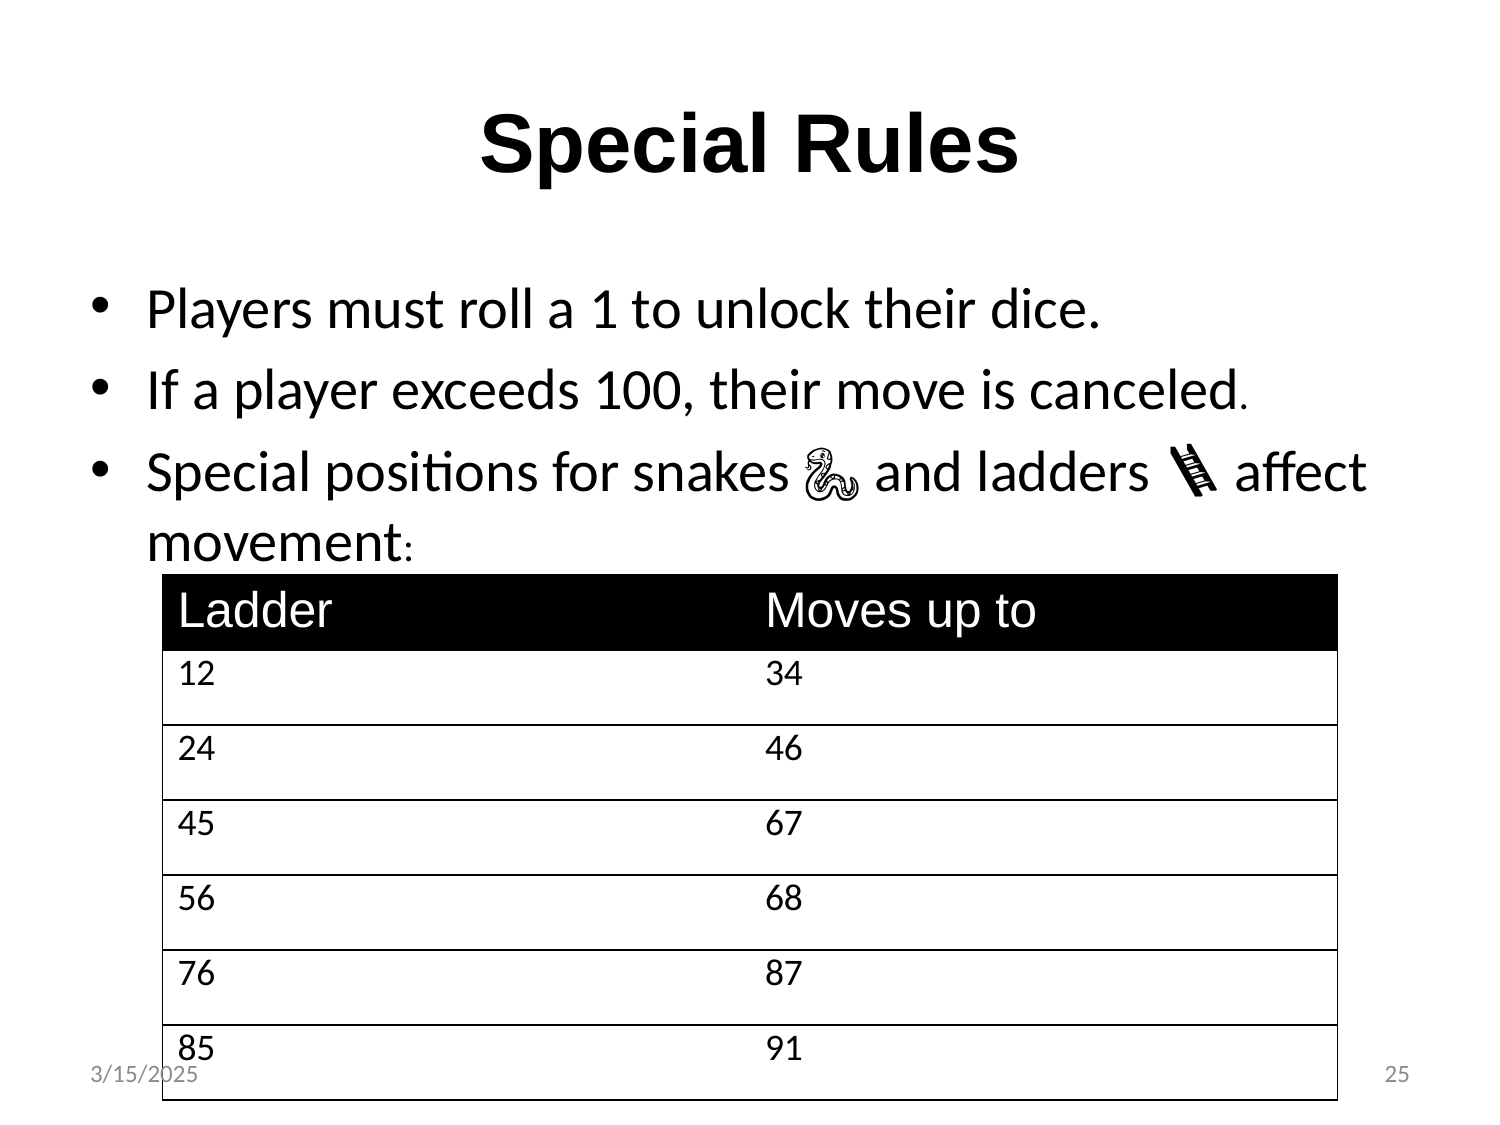

# Special Rules
Players must roll a 1 to unlock their dice.
If a player exceeds 100, their move is canceled.
Special positions for snakes 🐍 and ladders 🪜 affect movement:

| Ladder | Moves up to |
| --- | --- |
| 12 | 34 |
| 24 | 46 |
| 45 | 67 |
| 56 | 68 |
| 76 | 87 |
| 85 | 91 |
3/15/2025
25